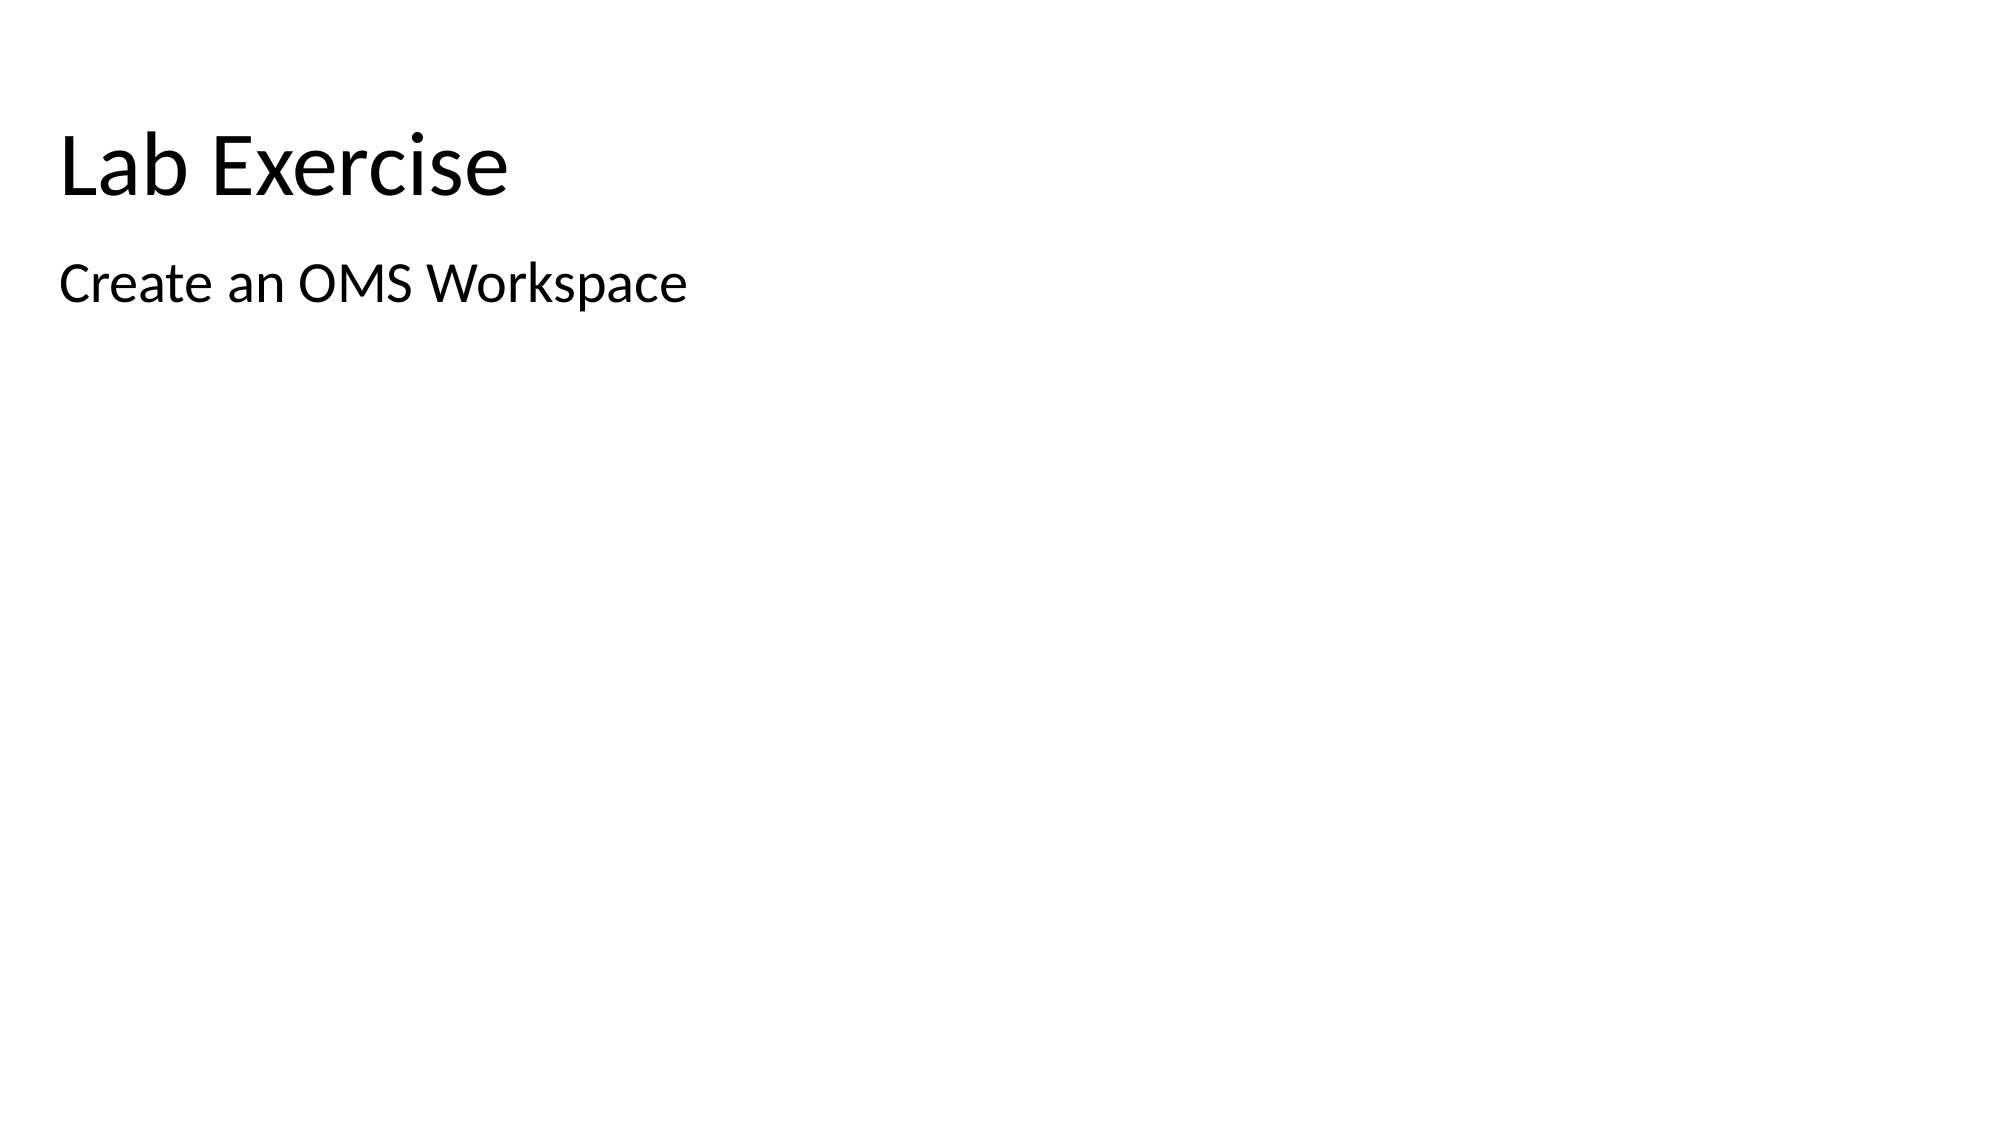

# Lab Exercise
Create an OMS Workspace